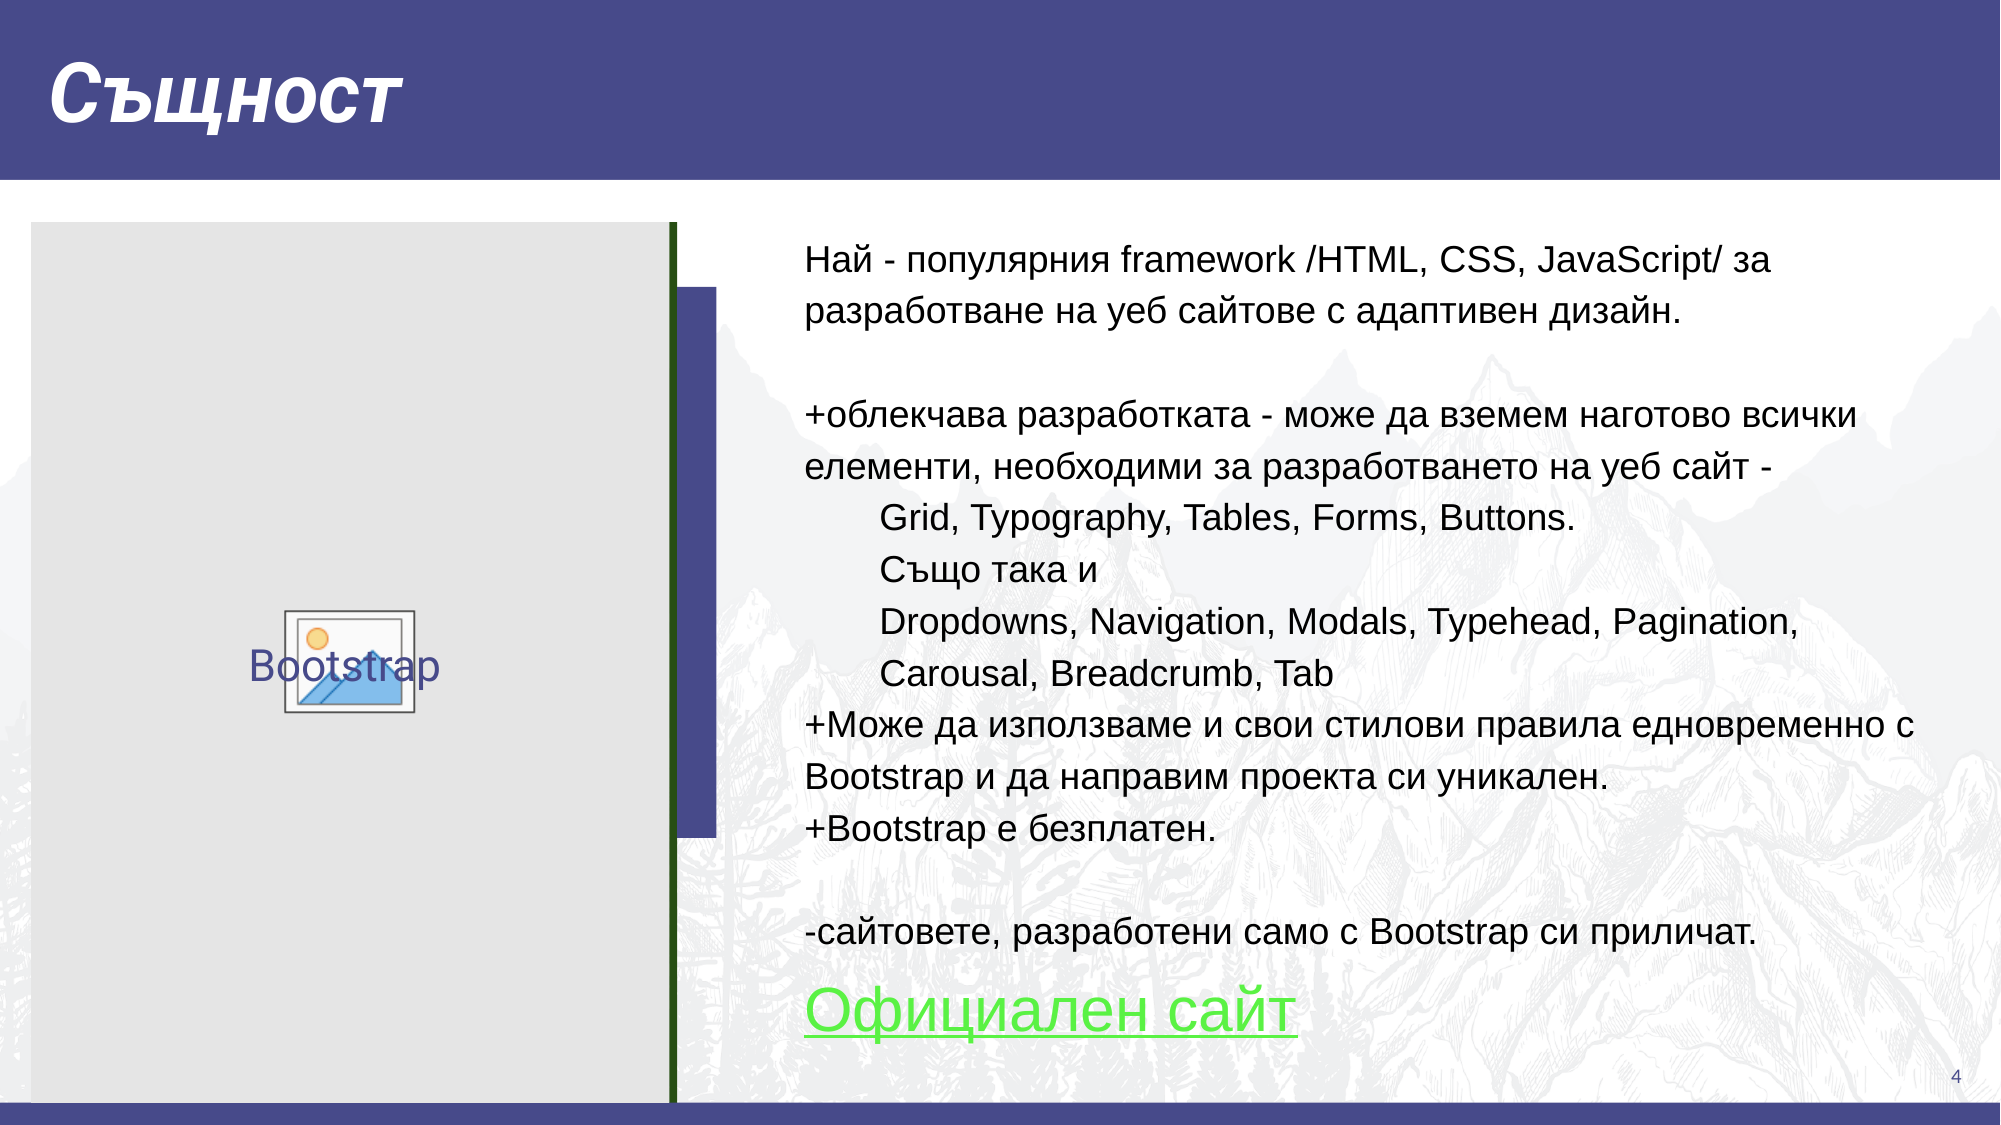

# Същност
Най - популярния framework /HTML, CSS, JavaScript/ за разработване на уеб сайтове с адаптивен дизайн.

+облекчава разработката - може да вземем наготово всички елементи, необходими за разработването на уеб сайт -
Grid, Typography, Tables, Forms, Buttons.
Също така и
Dropdowns, Navigation, Modals, Typehead, Pagination, Carousal, Breadcrumb, Tab
+Може да използваме и свои стилови правила едновременно с Bootstrap и да направим проекта си уникален.
+Bootstrap е безплатен.

-сайтовете, разработени само с Bootstrap си приличат.
Официален сайт
Bootstrap
4